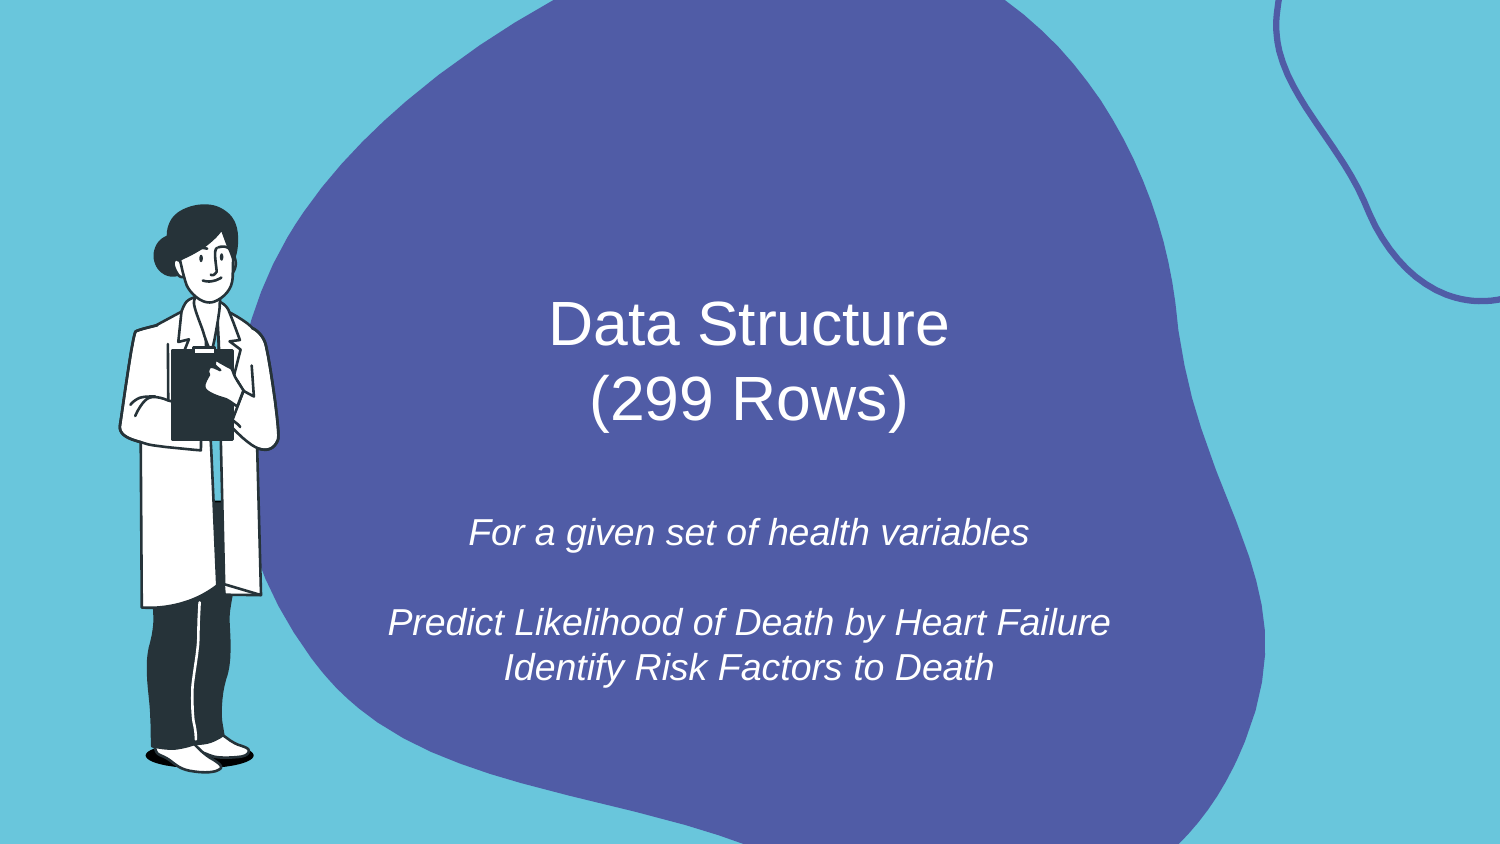

# Data Structure (299 Rows) For a given set of health variables Predict Likelihood of Death by Heart Failure Identify Risk Factors to Death